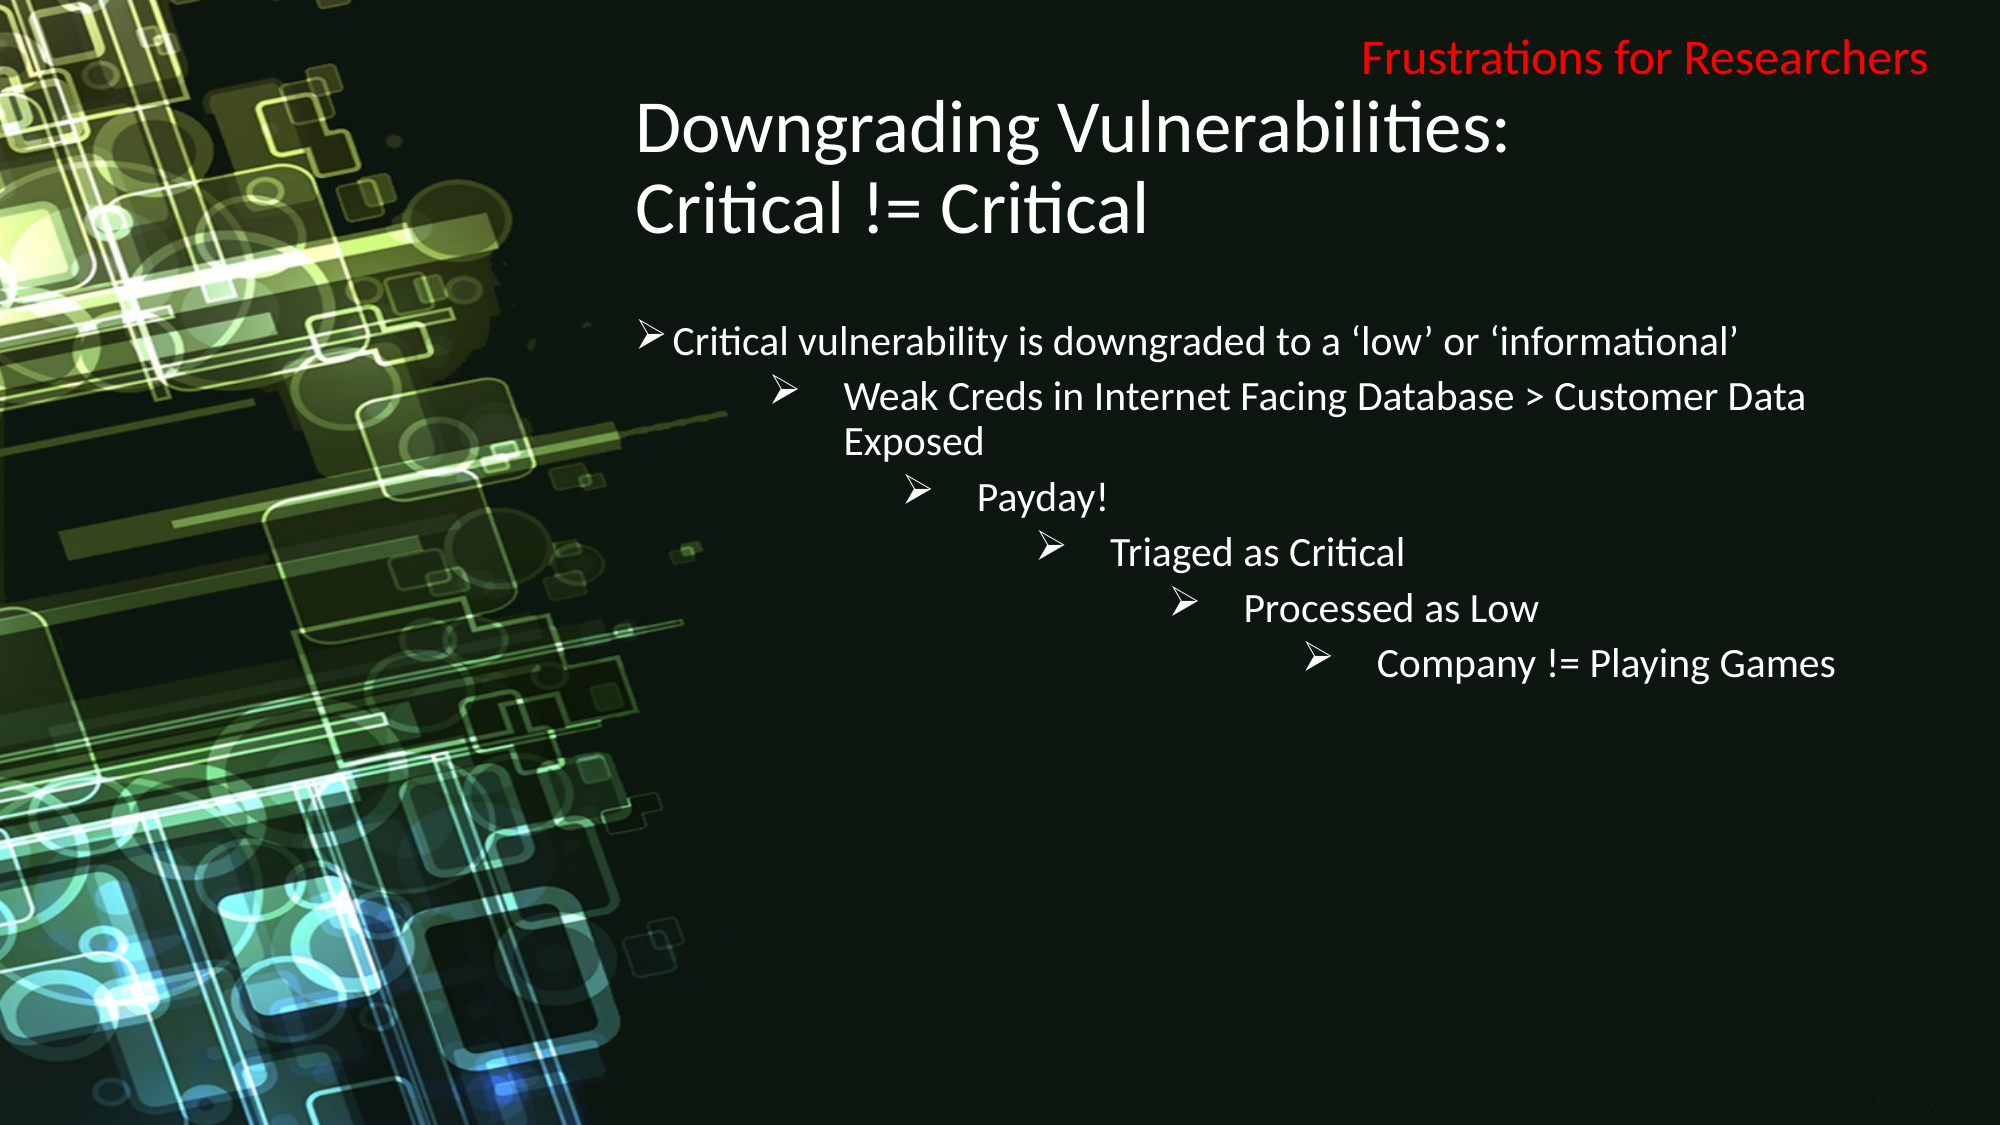

Frustrations for Researchers
# Downgrading Vulnerabilities: Critical != Critical
Critical vulnerability is downgraded to a ‘low’ or ‘informational’
Weak Creds in Internet Facing Database > Customer Data Exposed
Payday!
Triaged as Critical
Processed as Low
Company != Playing Games